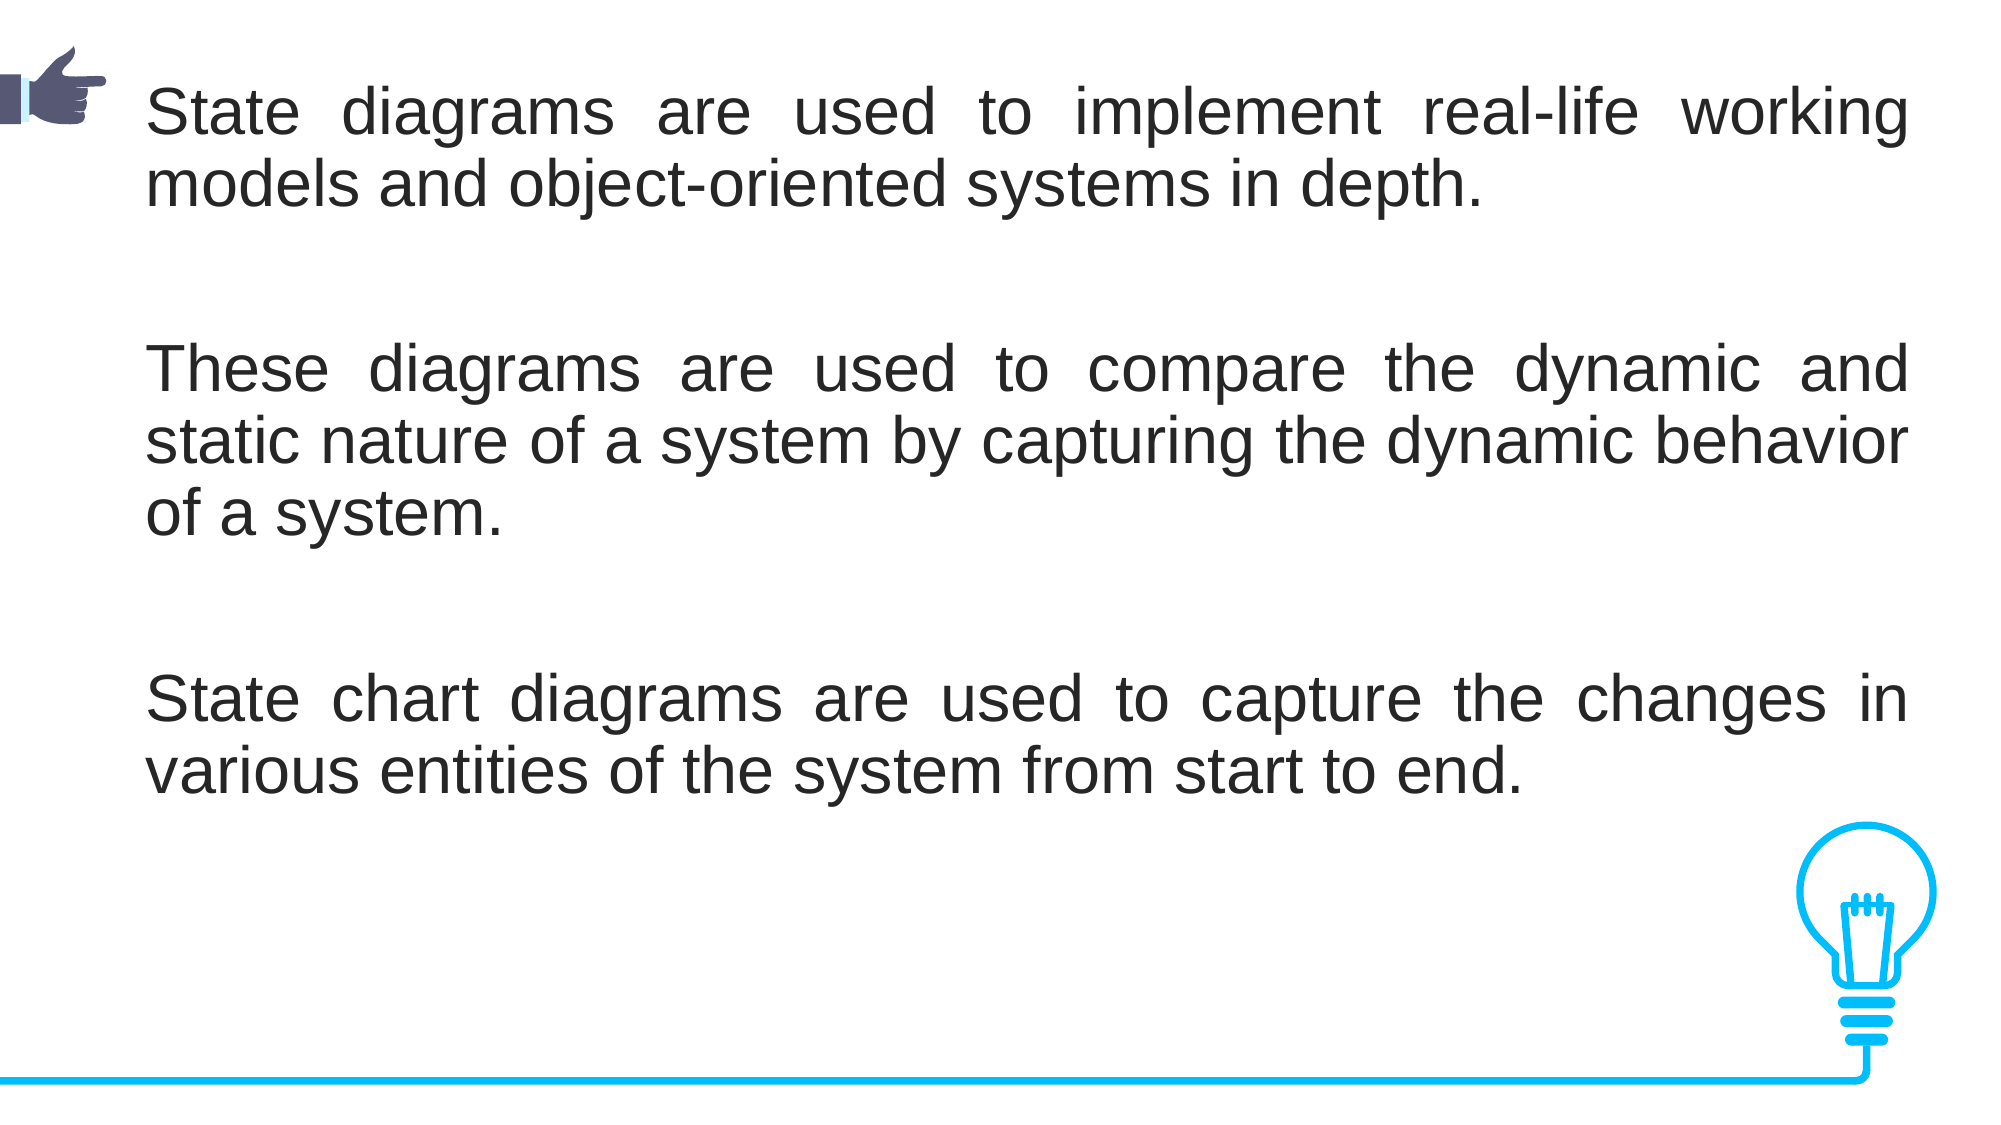

State diagrams are used to implement real-life working models and object-oriented systems in depth.

These diagrams are used to compare the dynamic and static nature of a system by capturing the dynamic behavior of a system.

State chart diagrams are used to capture the changes in various entities of the system from start to end.